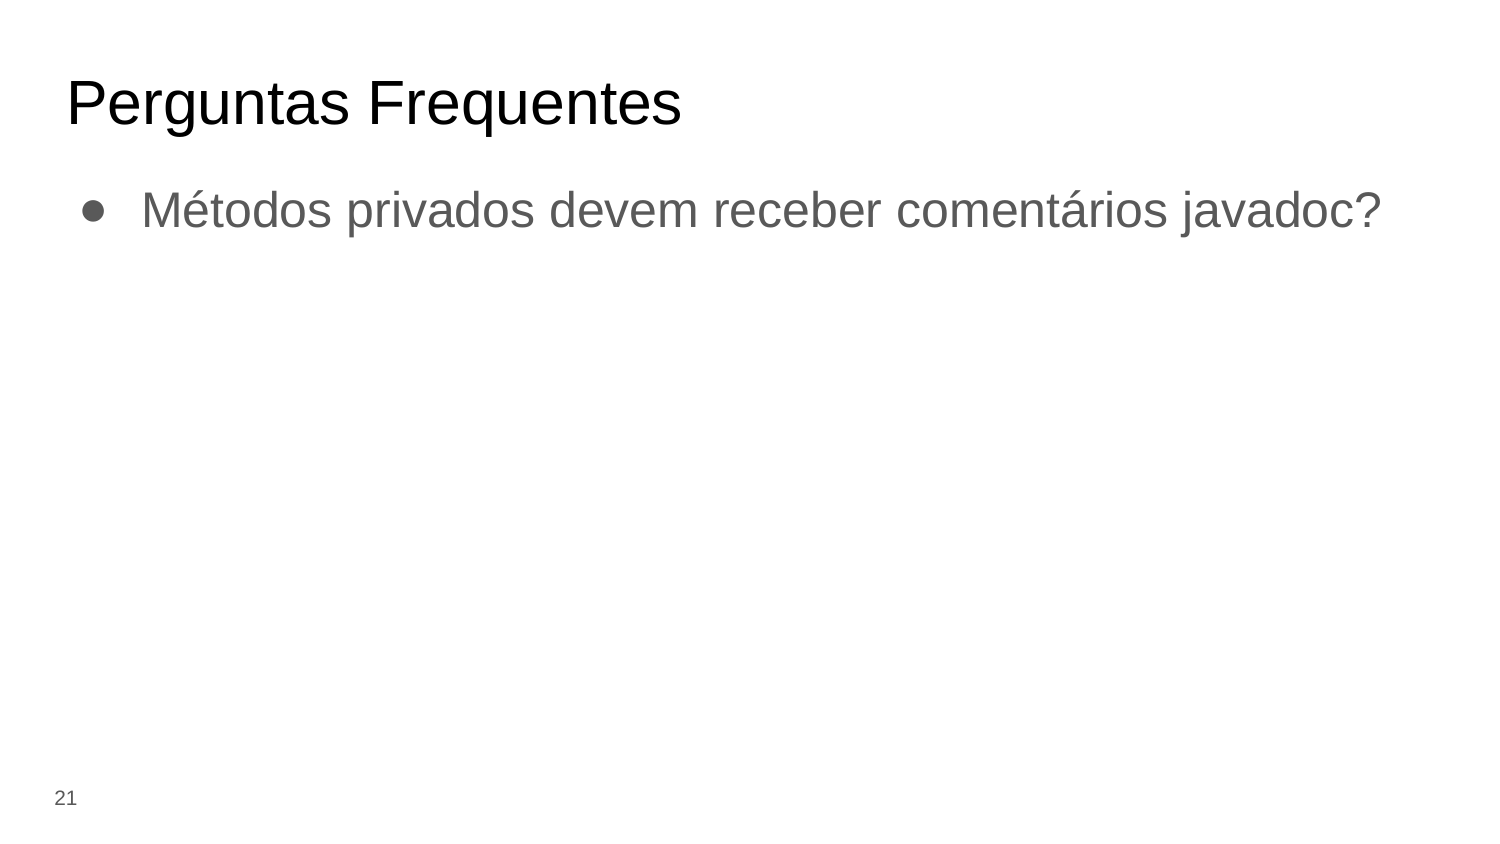

# Perguntas Frequentes
Métodos privados devem receber comentários javadoc?

21